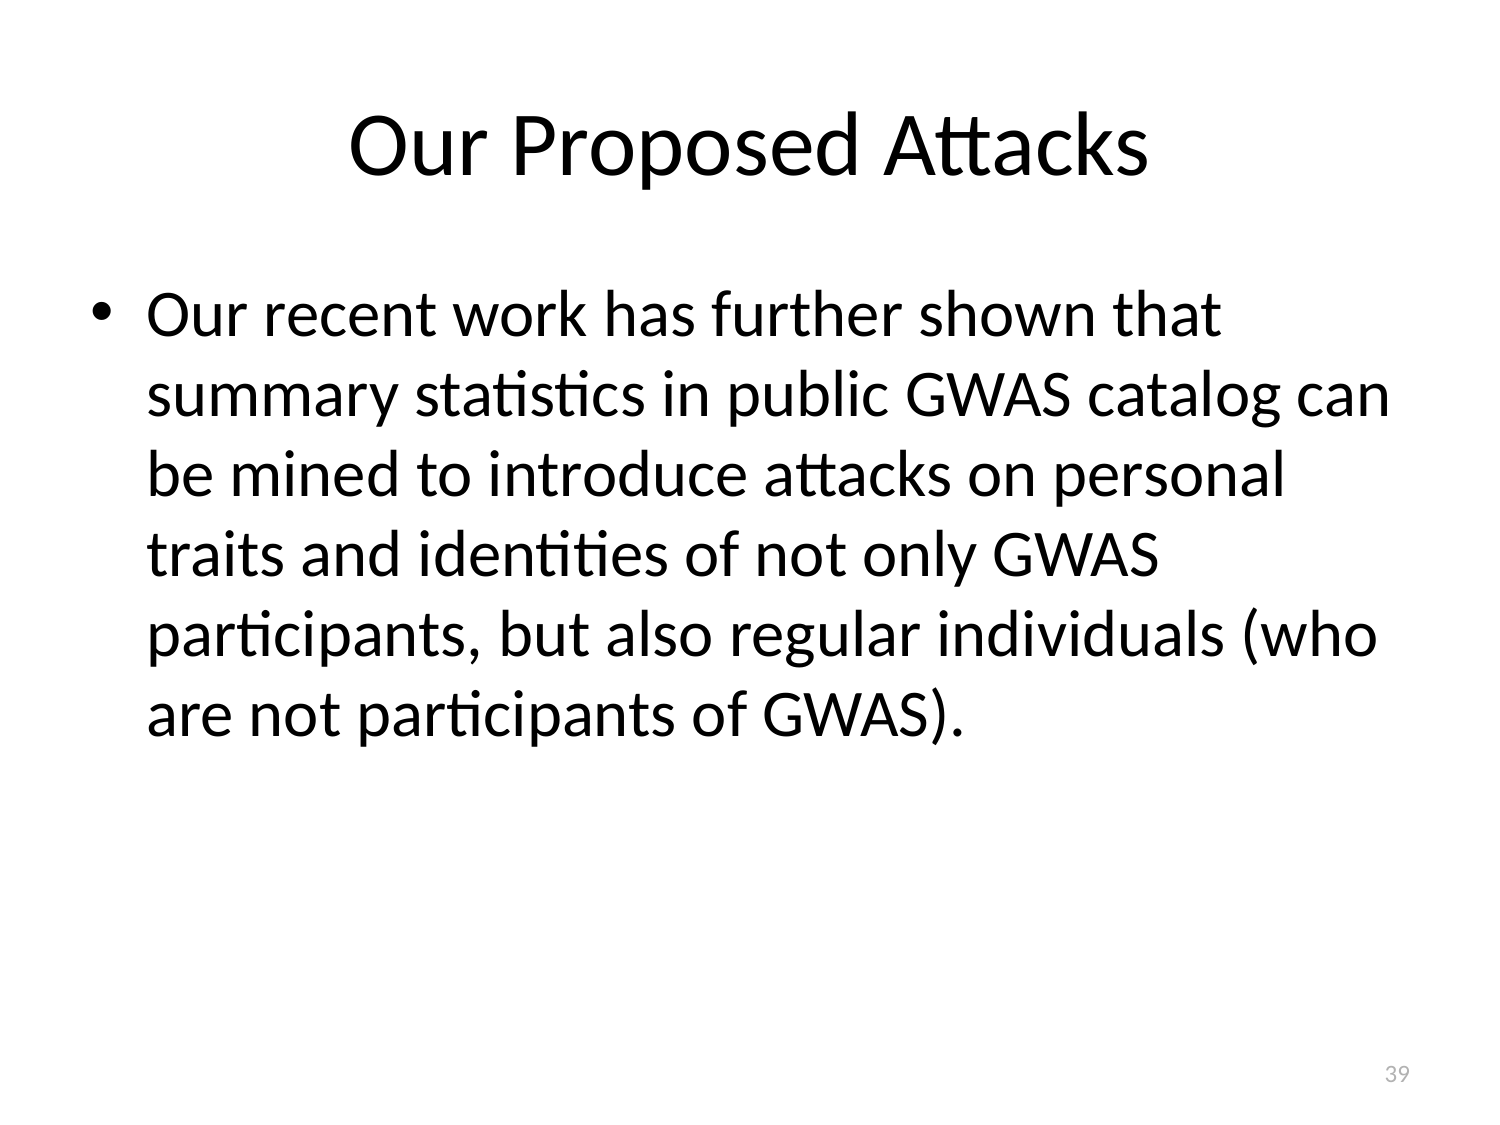

# Our Proposed Attacks
Our recent work has further shown that summary statistics in public GWAS catalog can be mined to introduce attacks on personal traits and identities of not only GWAS participants, but also regular individuals (who are not participants of GWAS).
39